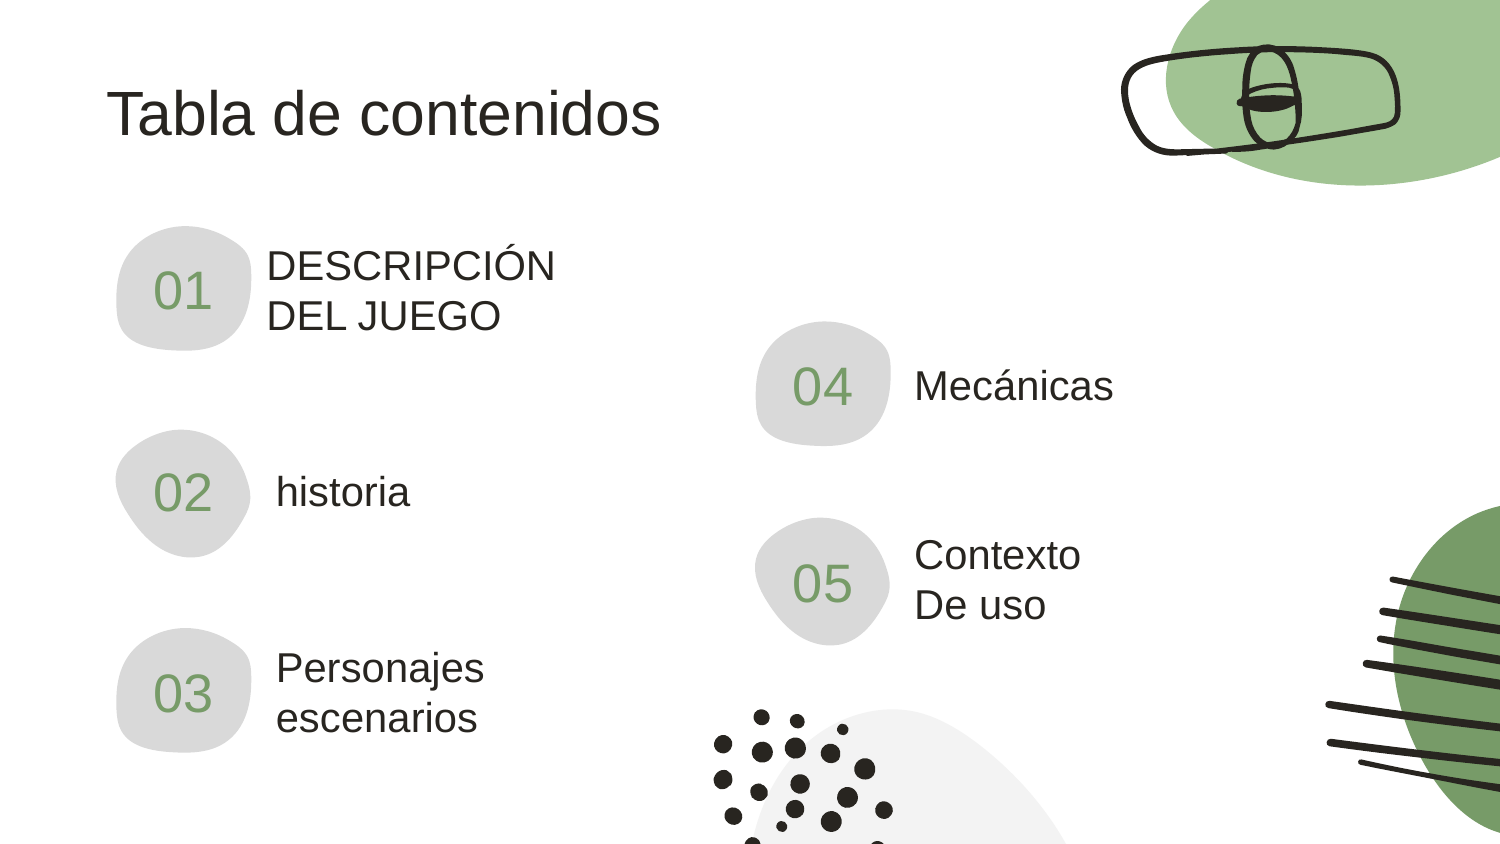

# Tabla de contenidos

01
DESCRIPCIÓN
DEL JUEGO

04
Mecánicas

02
historia
Contexto
De uso

05

03
Personajes
escenarios